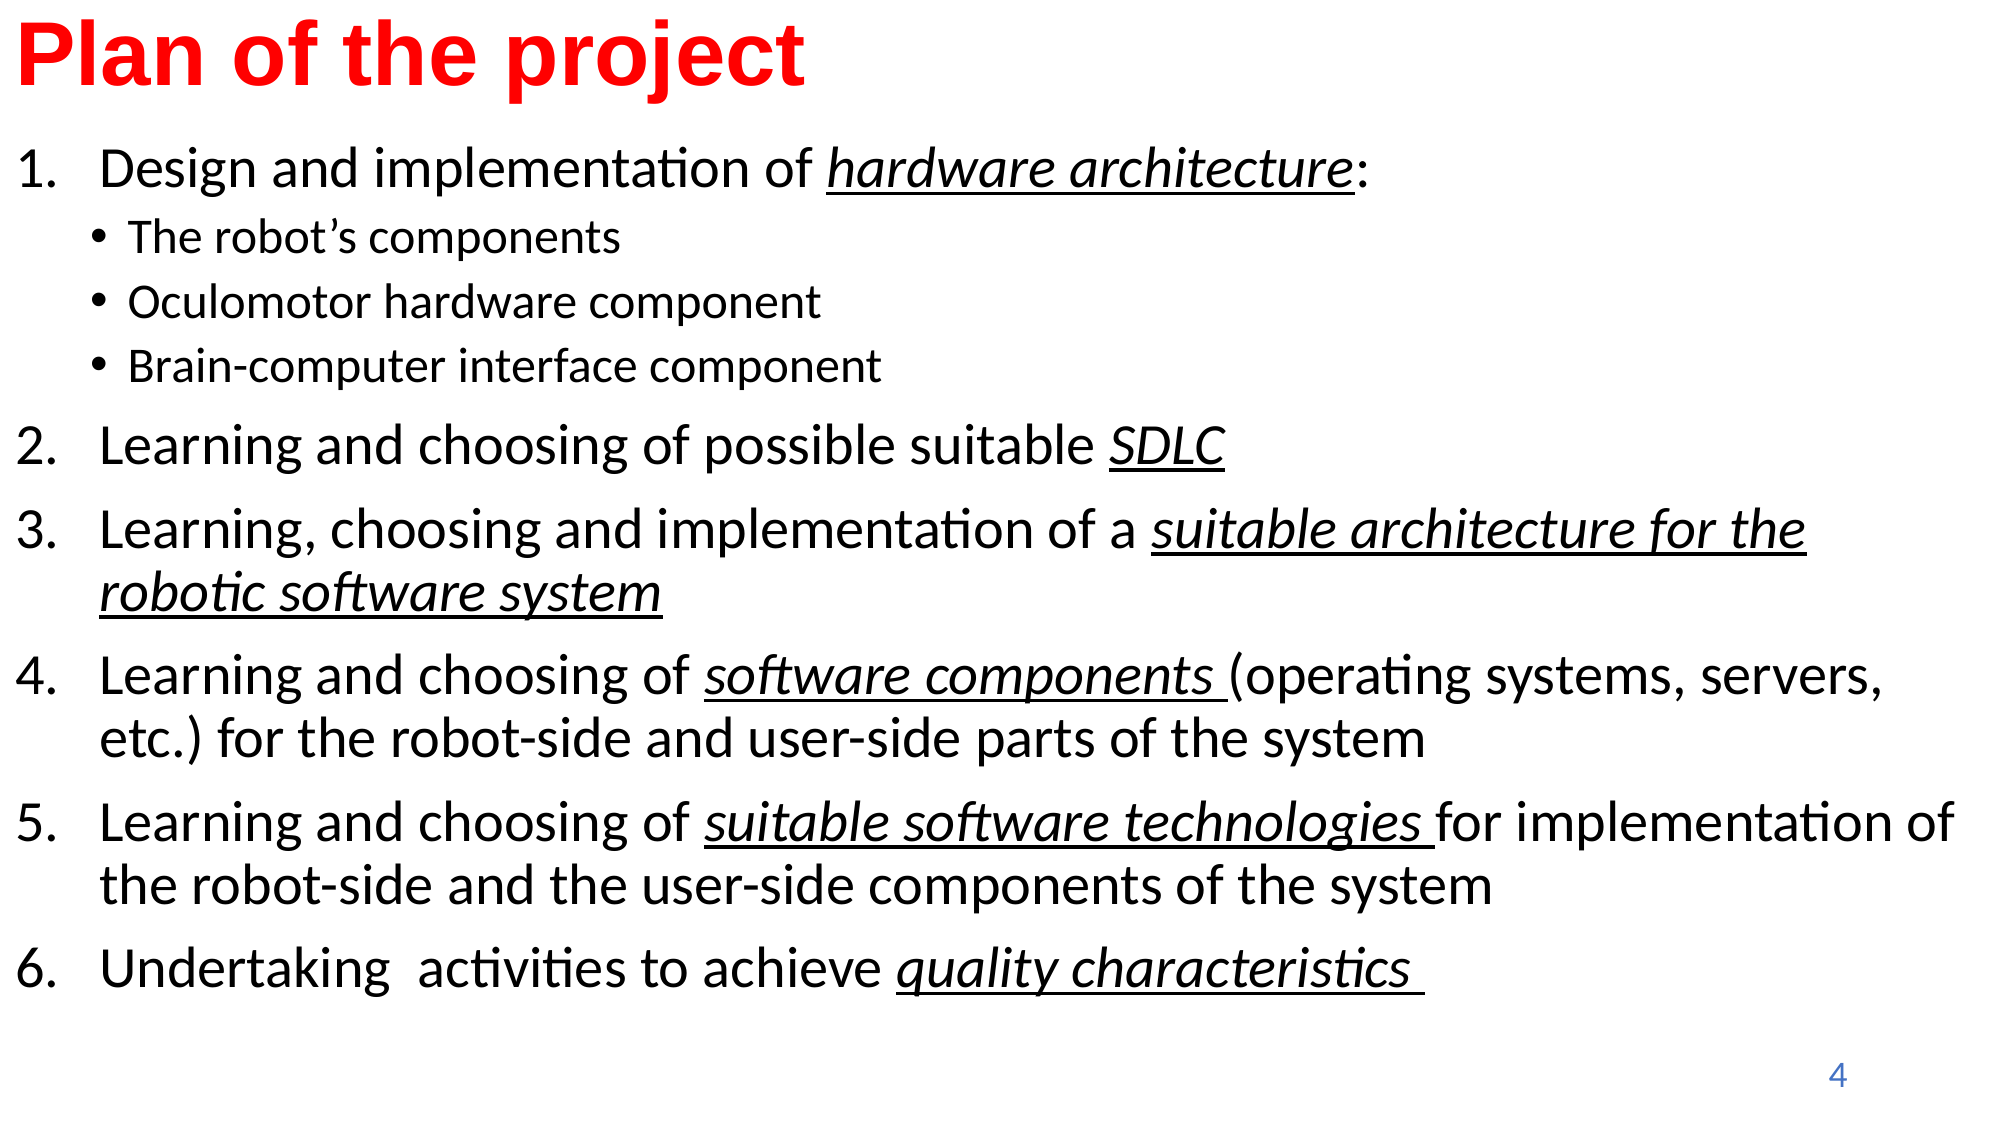

# Plan of the project
Design and implementation of hardware architecture:
The robot’s components
Oculomotor hardware component
Brain-computer interface component
Learning and choosing of possible suitable SDLC
Learning, choosing and implementation of a suitable architecture for the robotic software system
Learning and choosing of software components (operating systems, servers, etc.) for the robot-side and user-side parts of the system
Learning and choosing of suitable software technologies for implementation of the robot-side and the user-side components of the system
Undertaking  activities to achieve quality characteristics
4